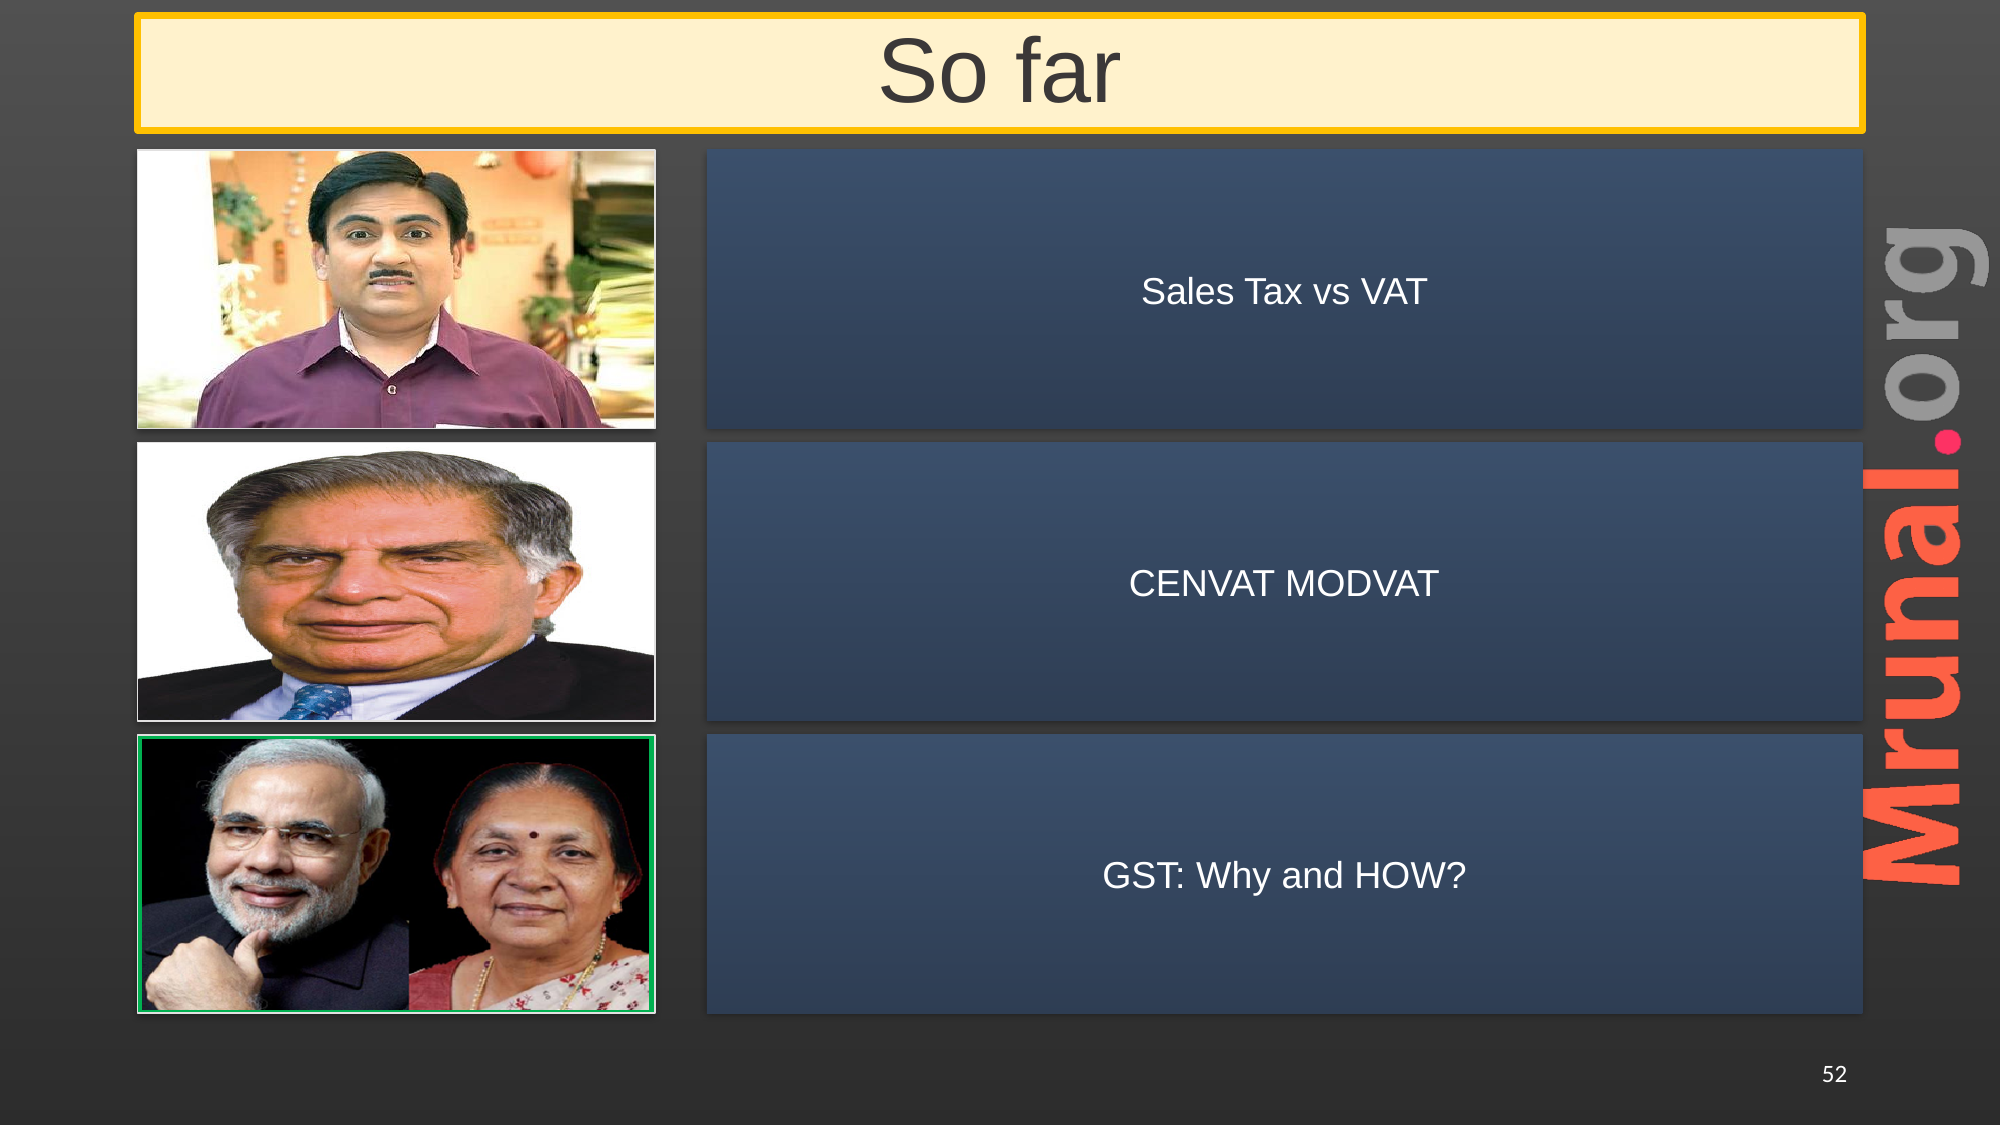

# So far
Sales Tax vs VAT
CENVAT MODVAT
GST: Why and HOW?
52